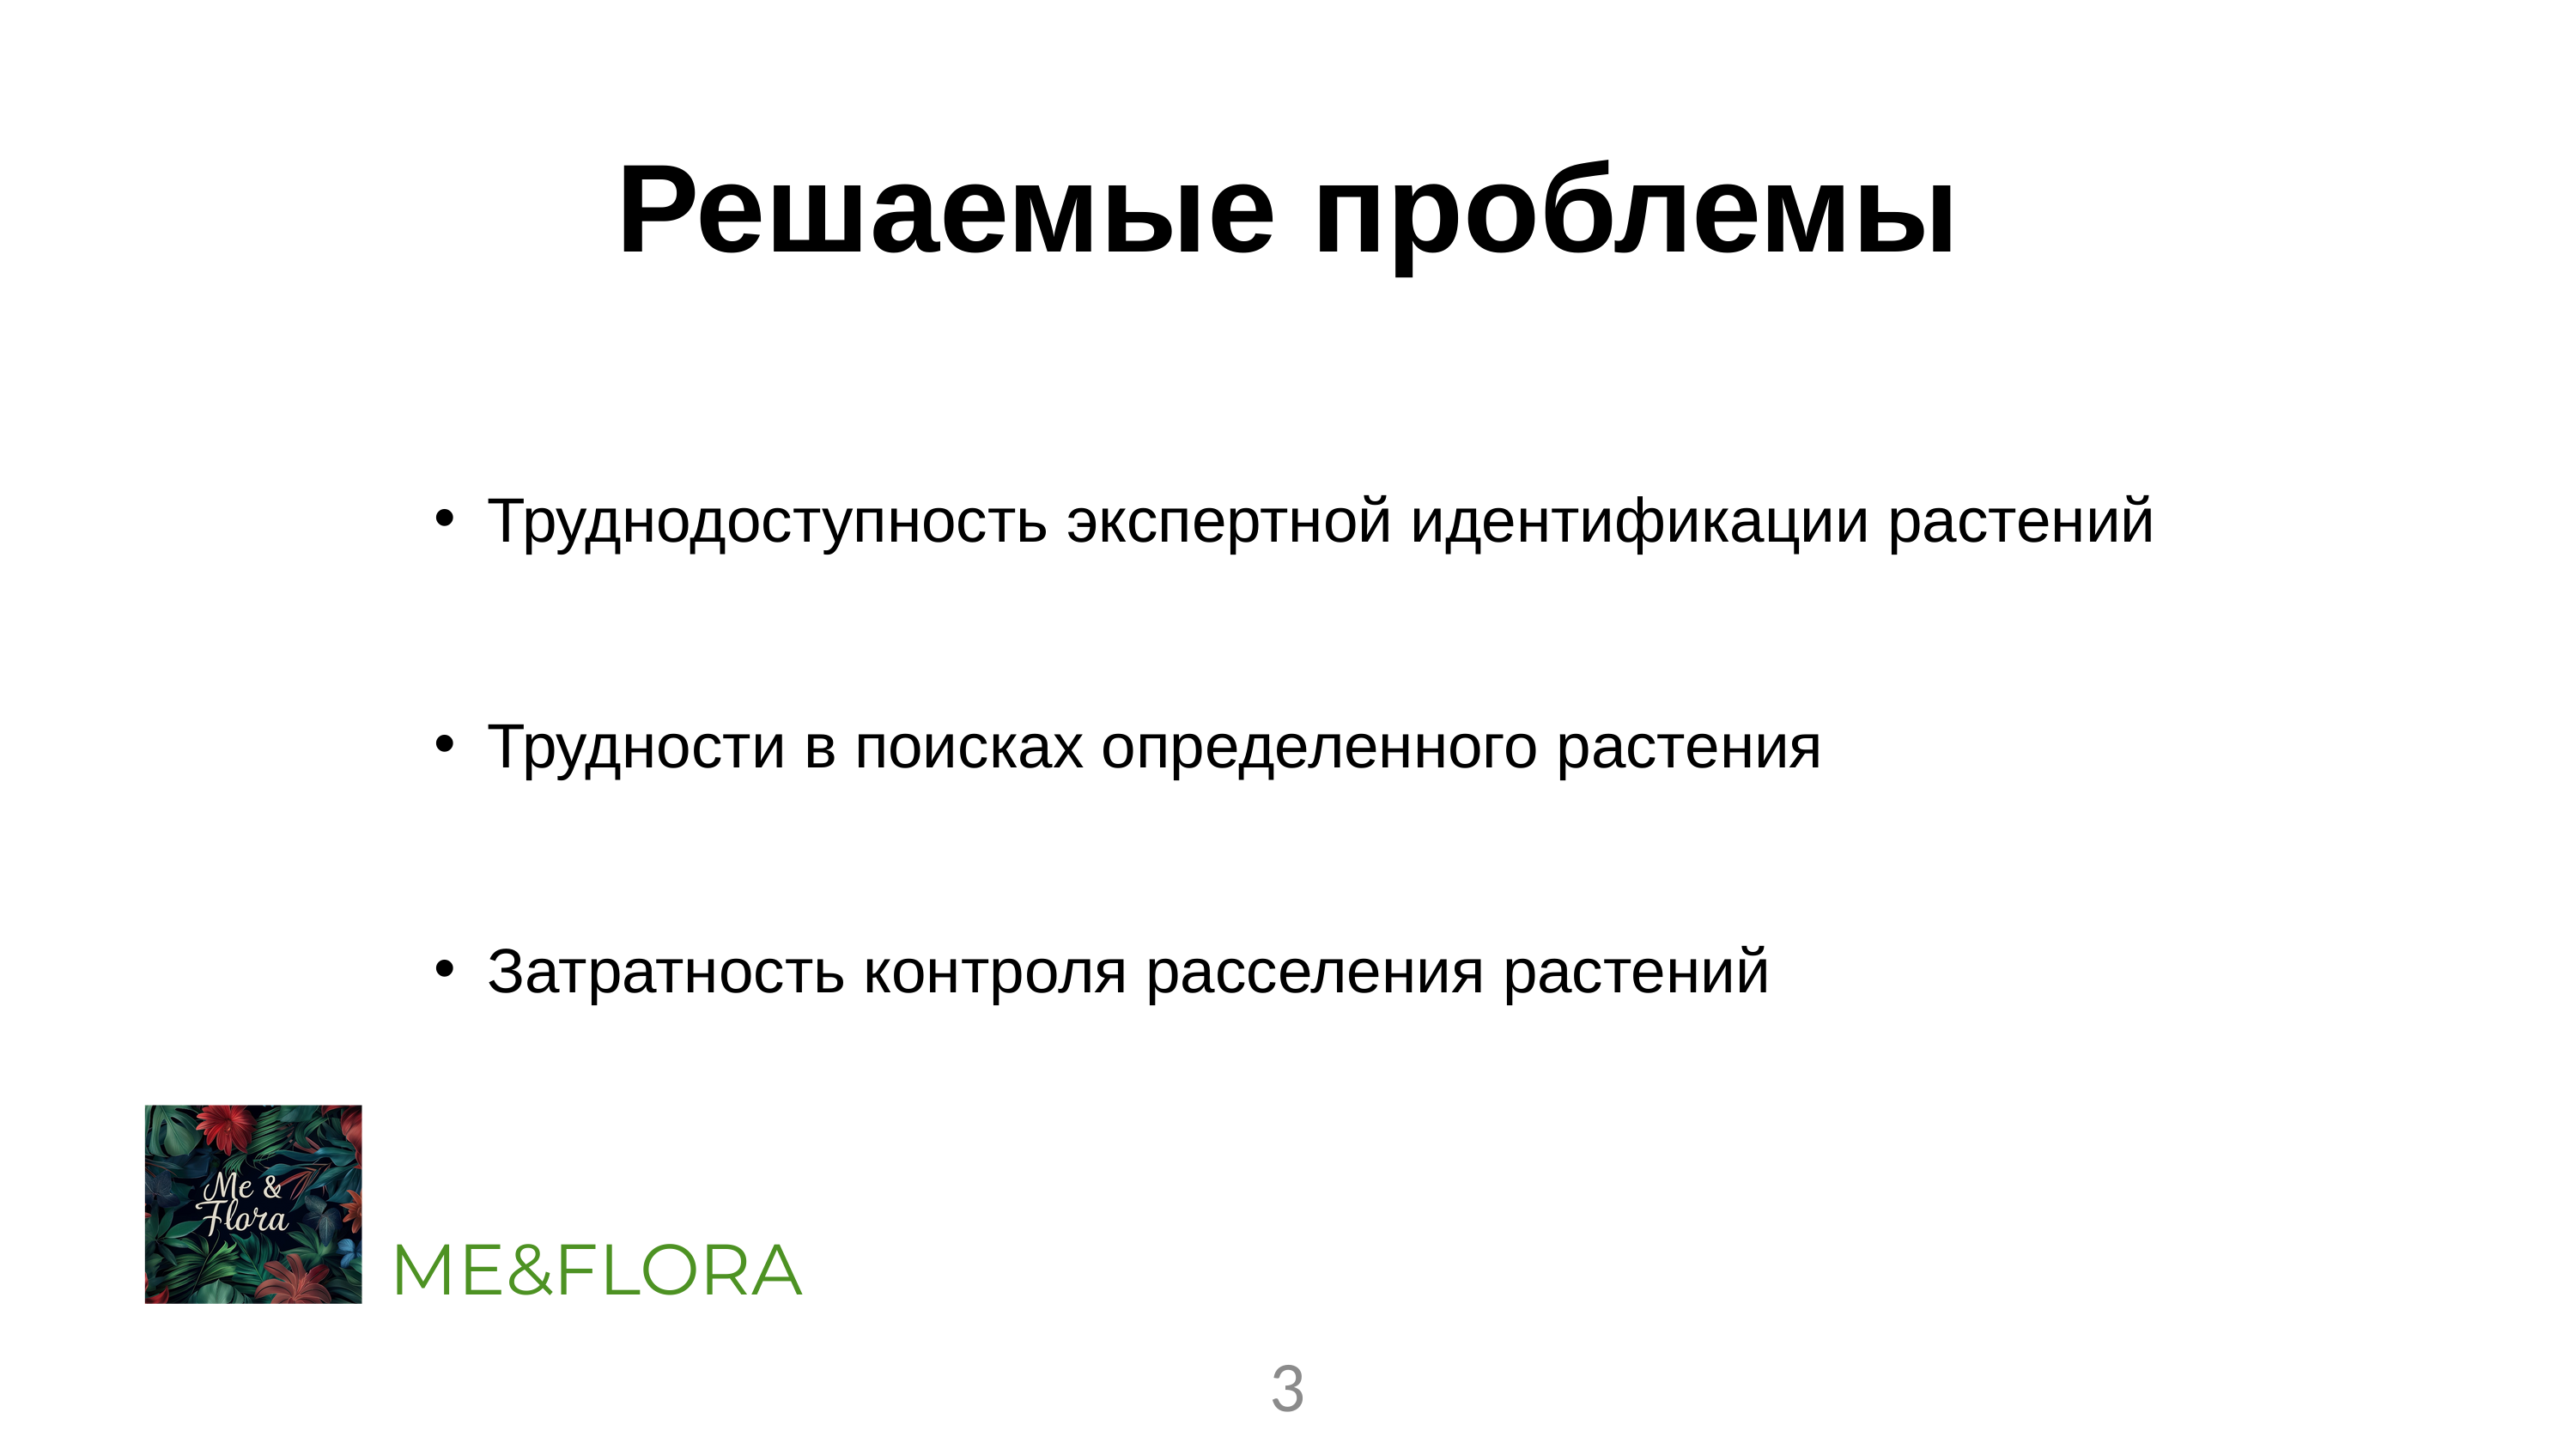

Решаемые проблемы
Труднодоступность экспертной идентификации растений
Трудности в поисках определенного растения
Затратность контроля расселения растений

ME&FLORA
3